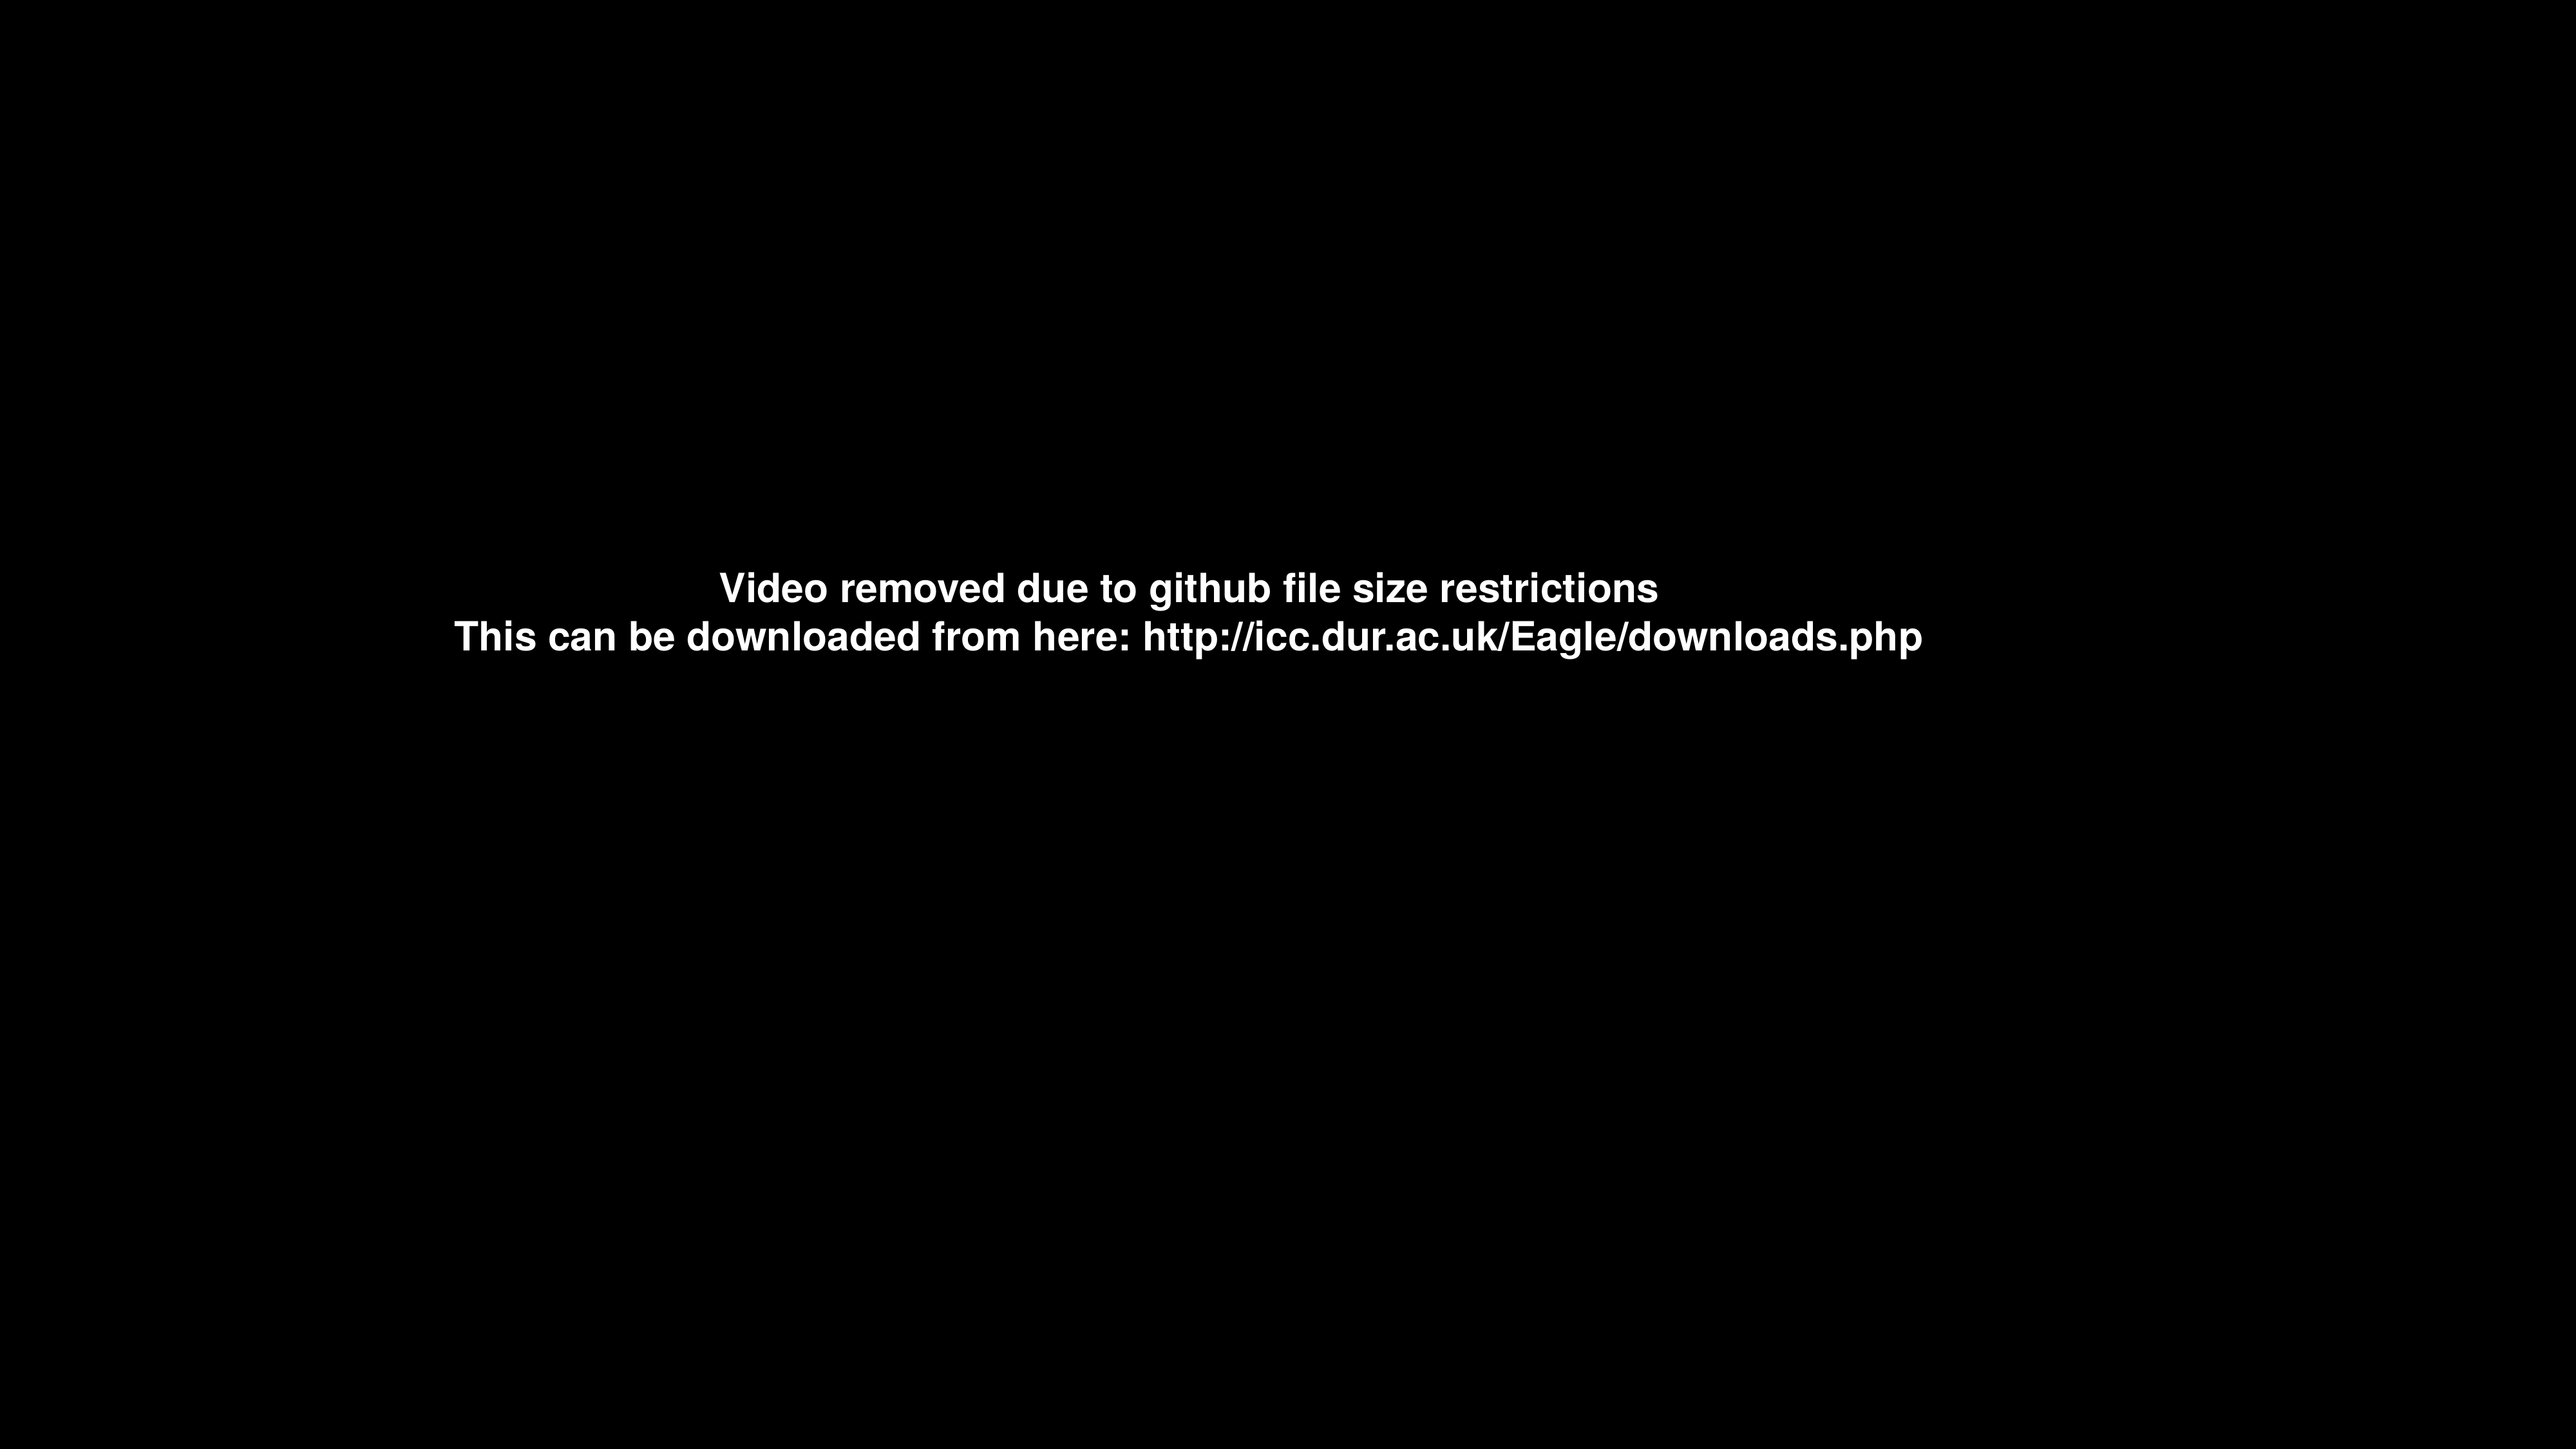

#

Video removed due to github file size restrictions
This can be downloaded from here: http://icc.dur.ac.uk/Eagle/downloads.php